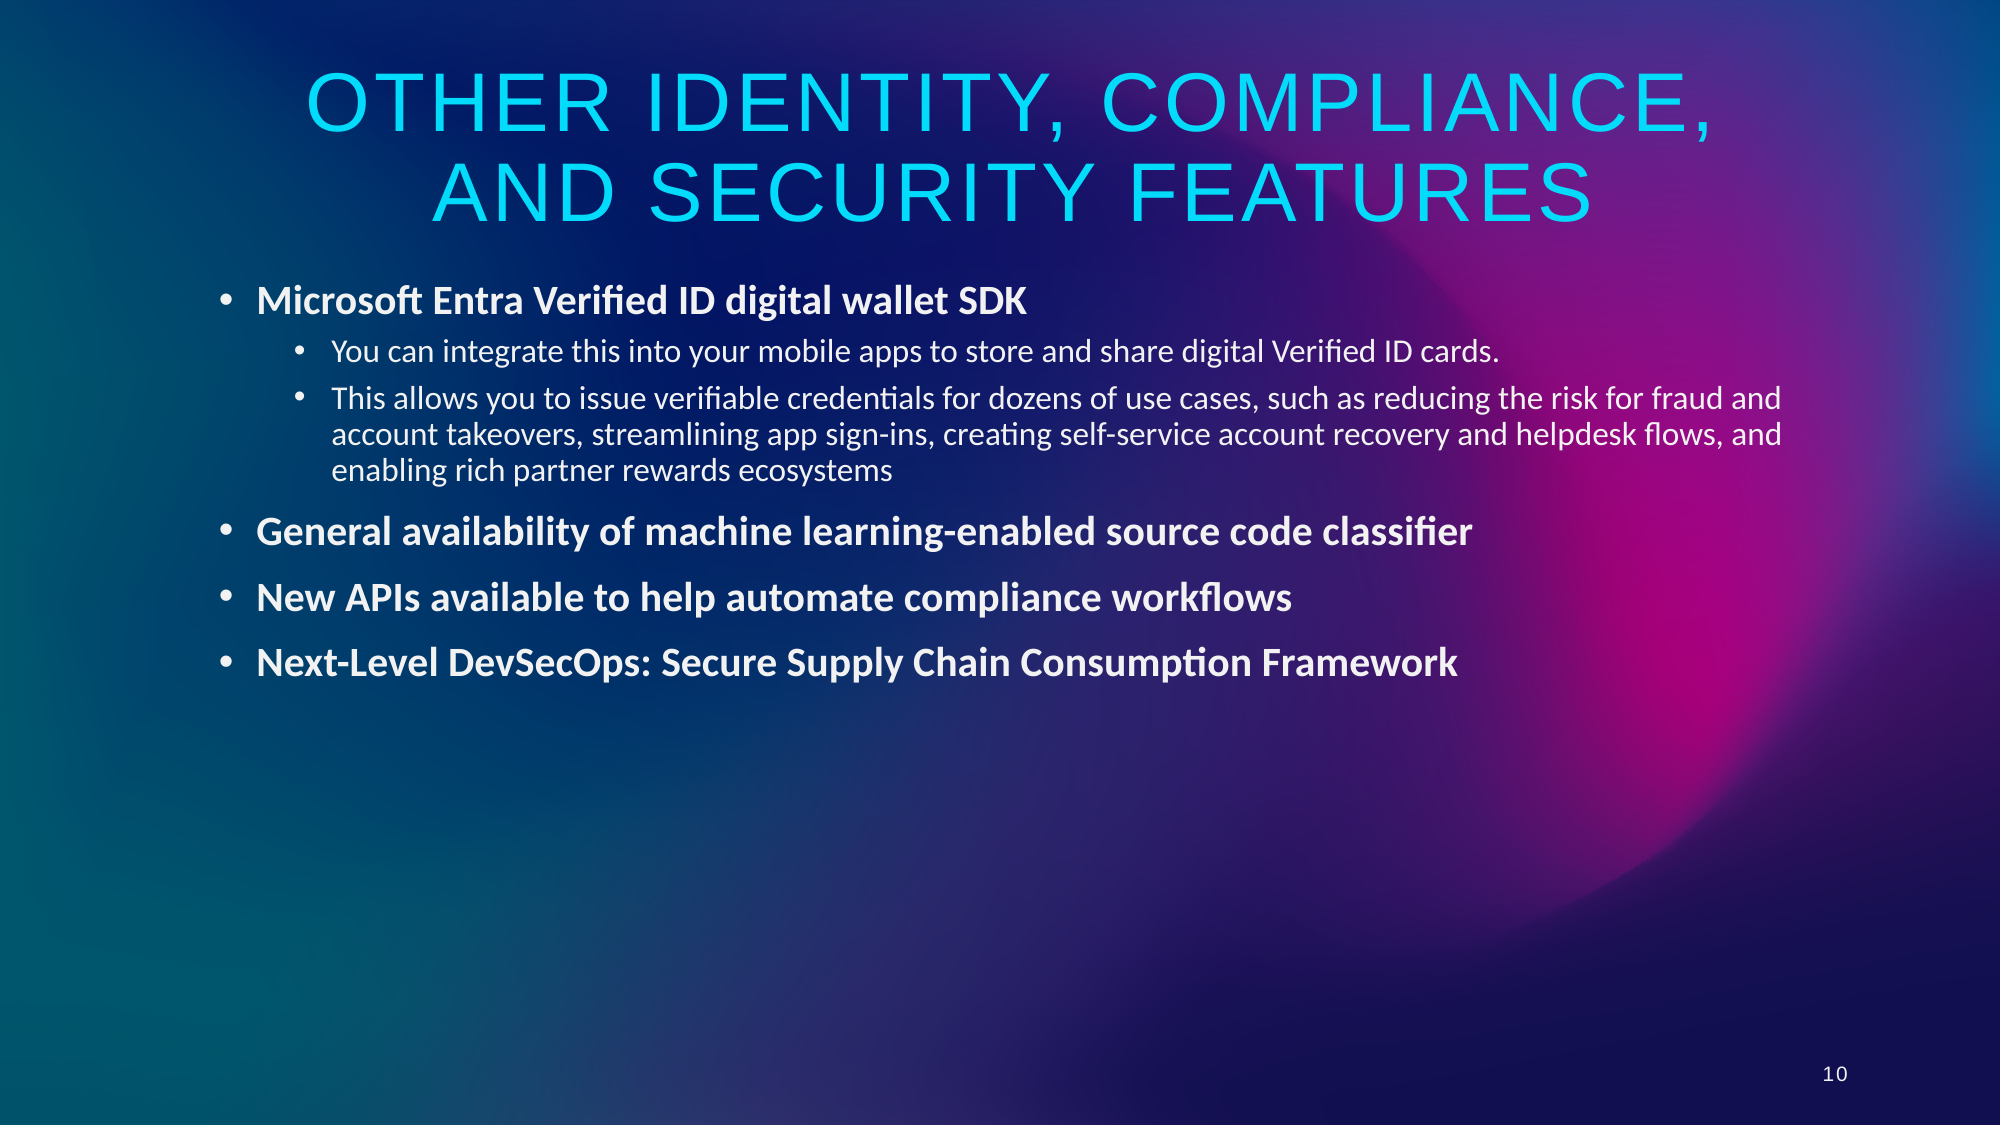

Other identity, compliance, and security features
Microsoft Entra Verified ID digital wallet SDK
You can integrate this into your mobile apps to store and share digital Verified ID cards.
This allows you to issue verifiable credentials for dozens of use cases, such as reducing the risk for fraud and account takeovers, streamlining app sign-ins, creating self-service account recovery and helpdesk flows, and enabling rich partner rewards ecosystems
General availability of machine learning-enabled source code classifier
New APIs available to help automate compliance workflows
Next-Level DevSecOps: Secure Supply Chain Consumption Framework

10